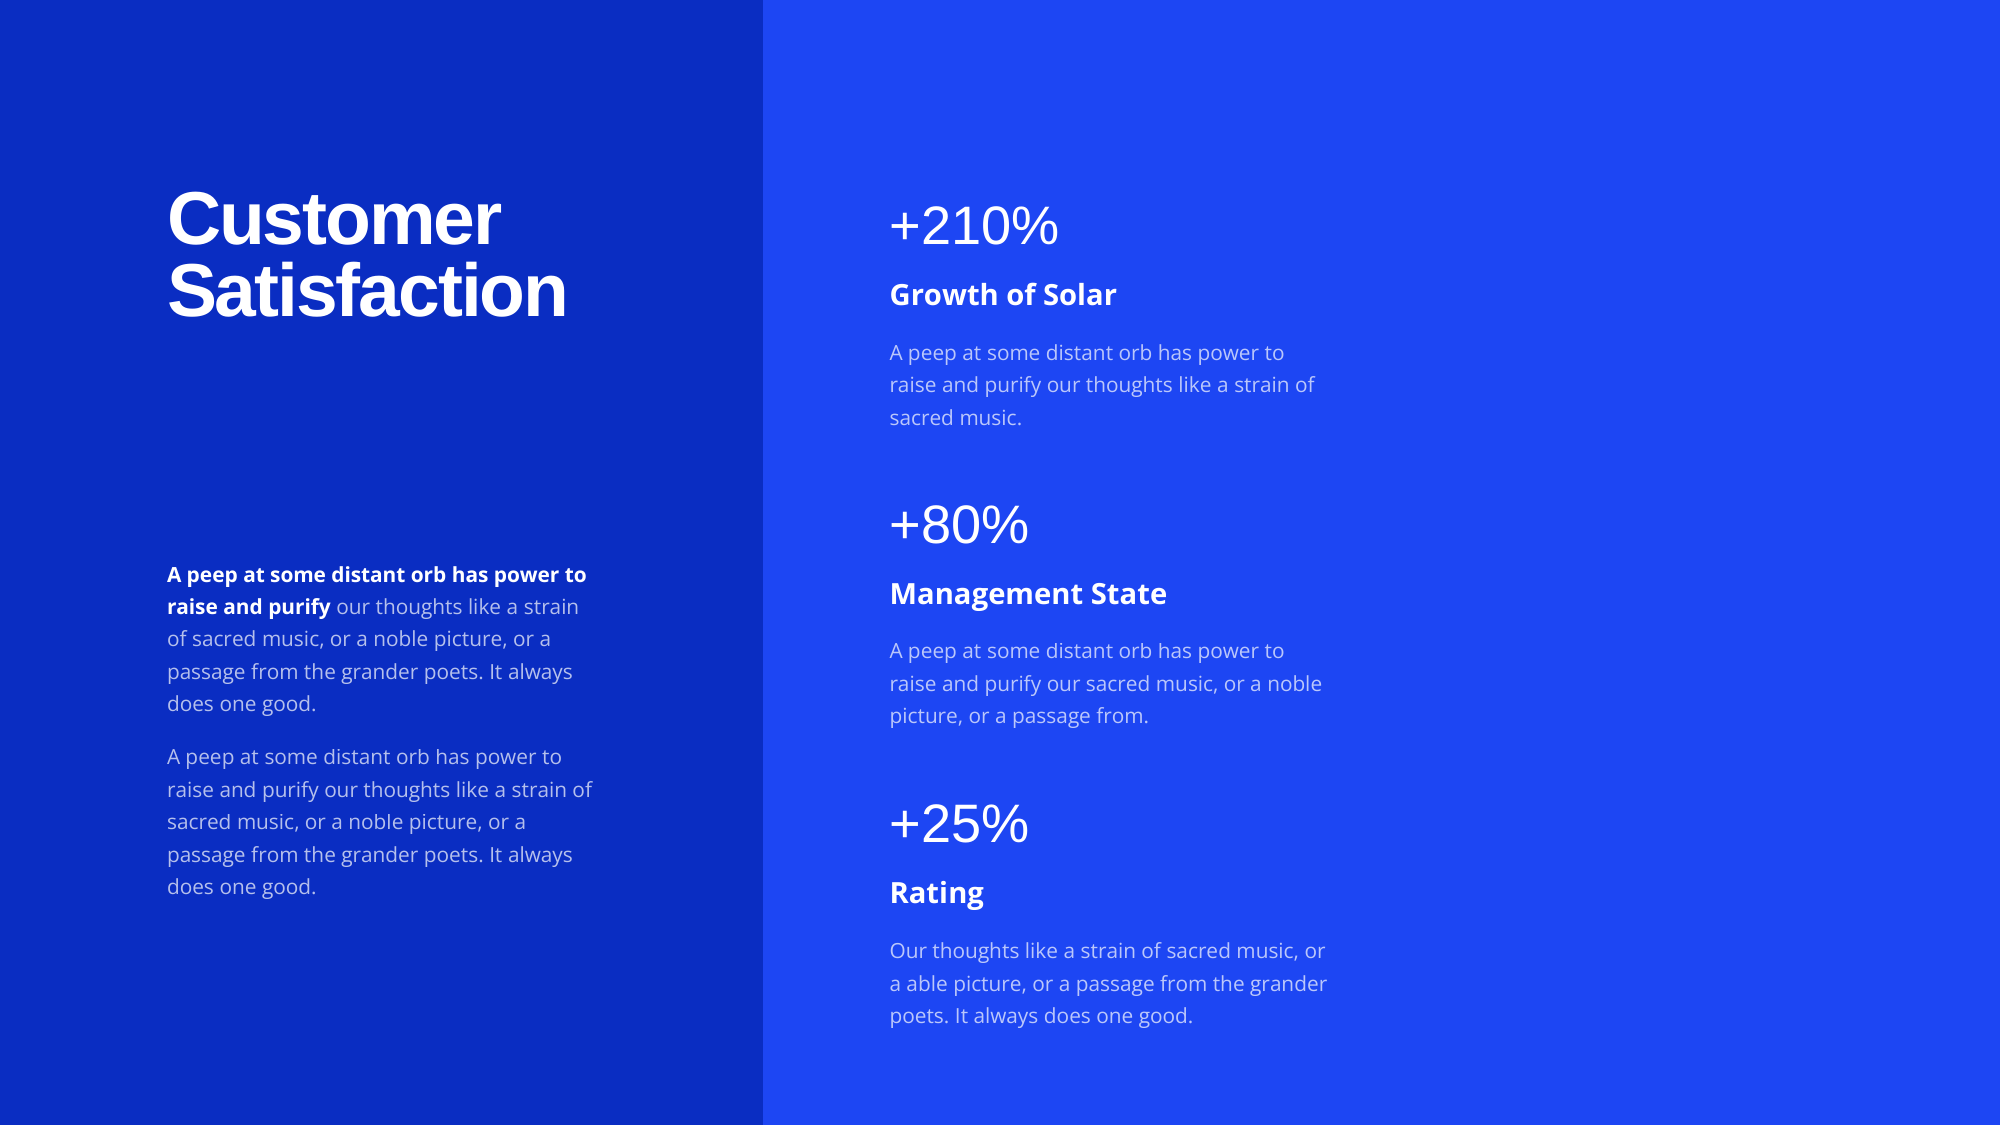

# Customer Satisfaction
+210%
Growth of Solar
A peep at some distant orb has power to raise and purify our thoughts like a strain of sacred music.
+80%
Management State
A peep at some distant orb has power to raise and purify our sacred music, or a noble picture, or a passage from.
A peep at some distant orb has power to raise and purify our thoughts like a strain of sacred music, or a noble picture, or a passage from the grander poets. It always does one good.
A peep at some distant orb has power to raise and purify our thoughts like a strain of sacred music, or a noble picture, or a passage from the grander poets. It always does one good.
+25%
Rating
Our thoughts like a strain of sacred music, or a able picture, or a passage from the grander poets. It always does one good.